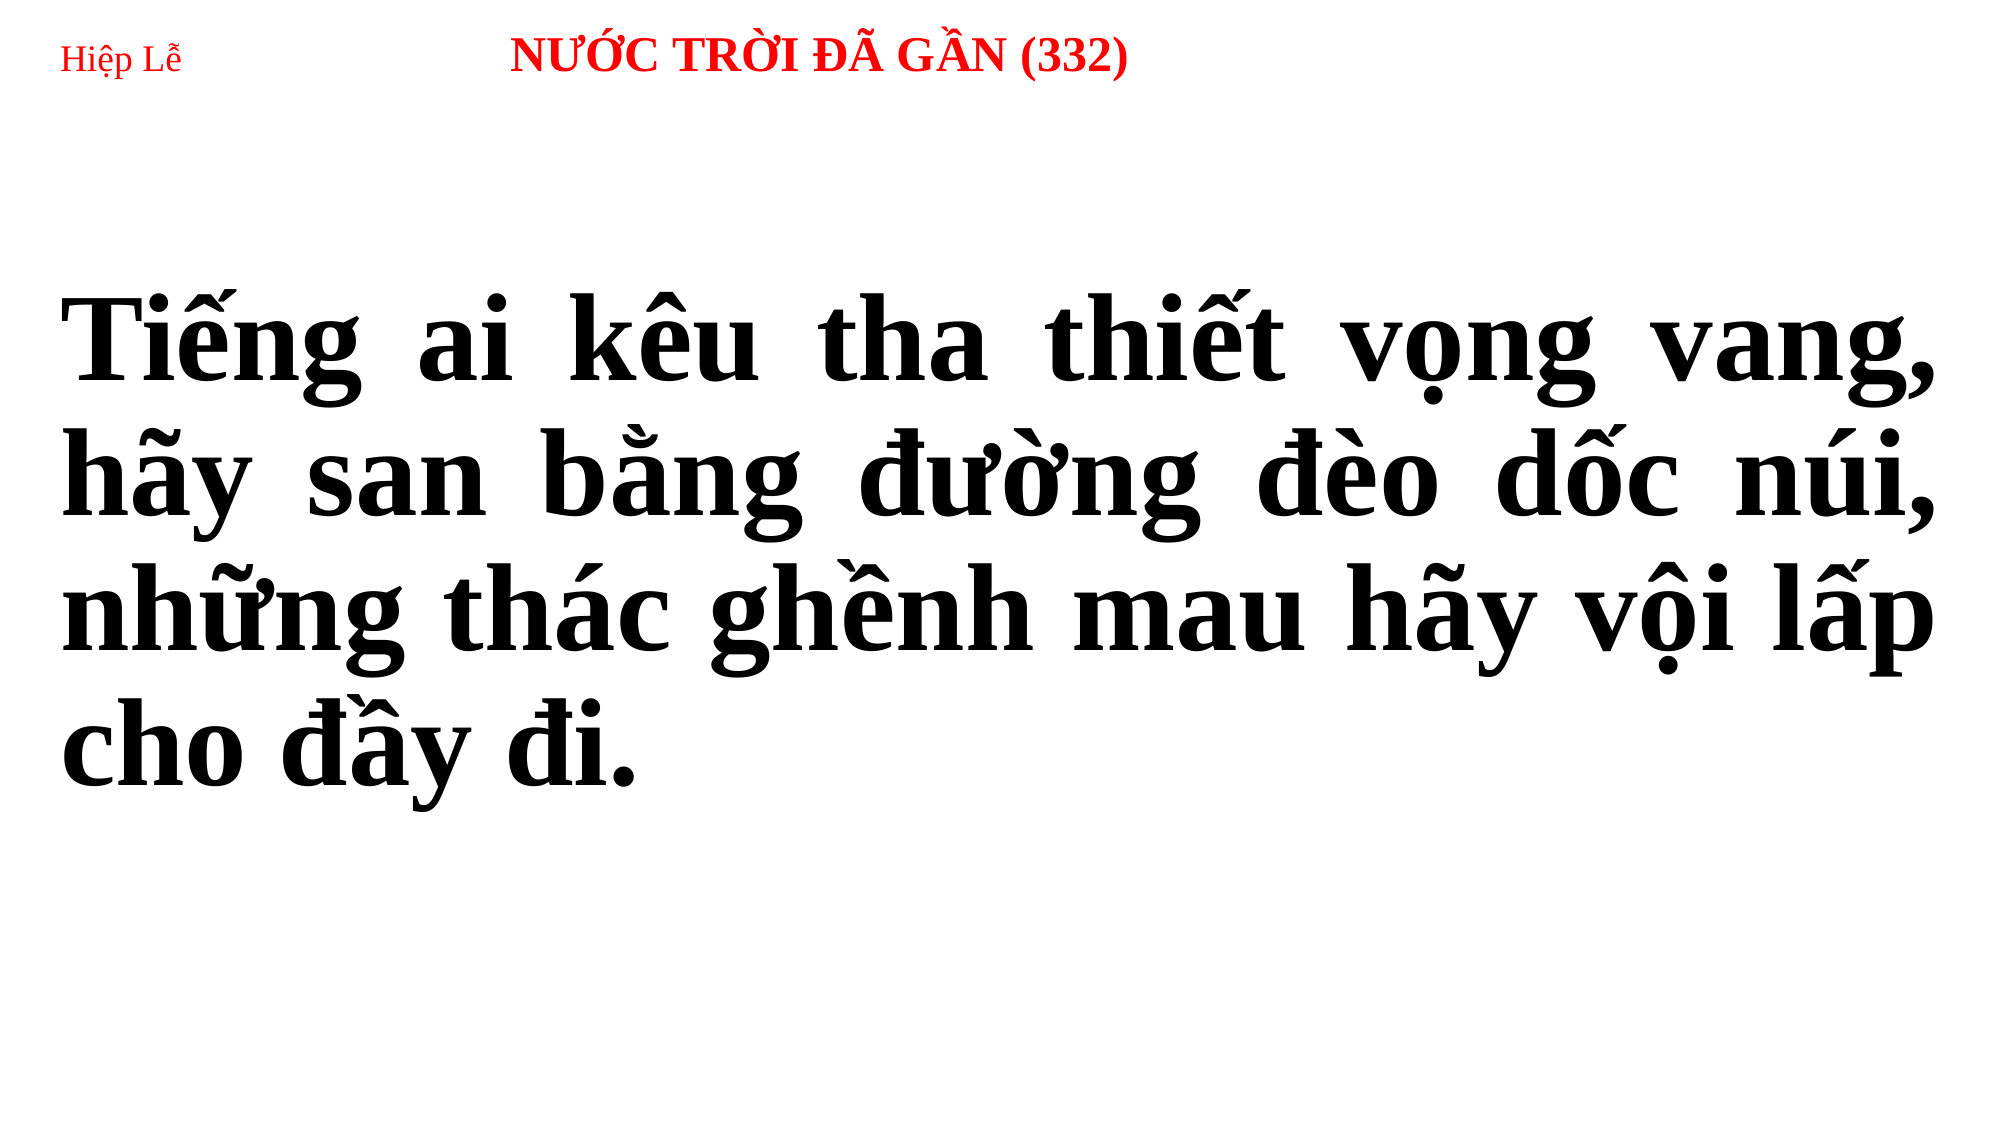

# Hiệp Lễ                       	NƯỚC TRỜI ĐÃ GẦN (332)
Tiếng ai kêu tha thiết vọng vang, hãy san bằng đường đèo dốc núi, những thác ghềnh mau hãy vội lấp cho đầy đi.